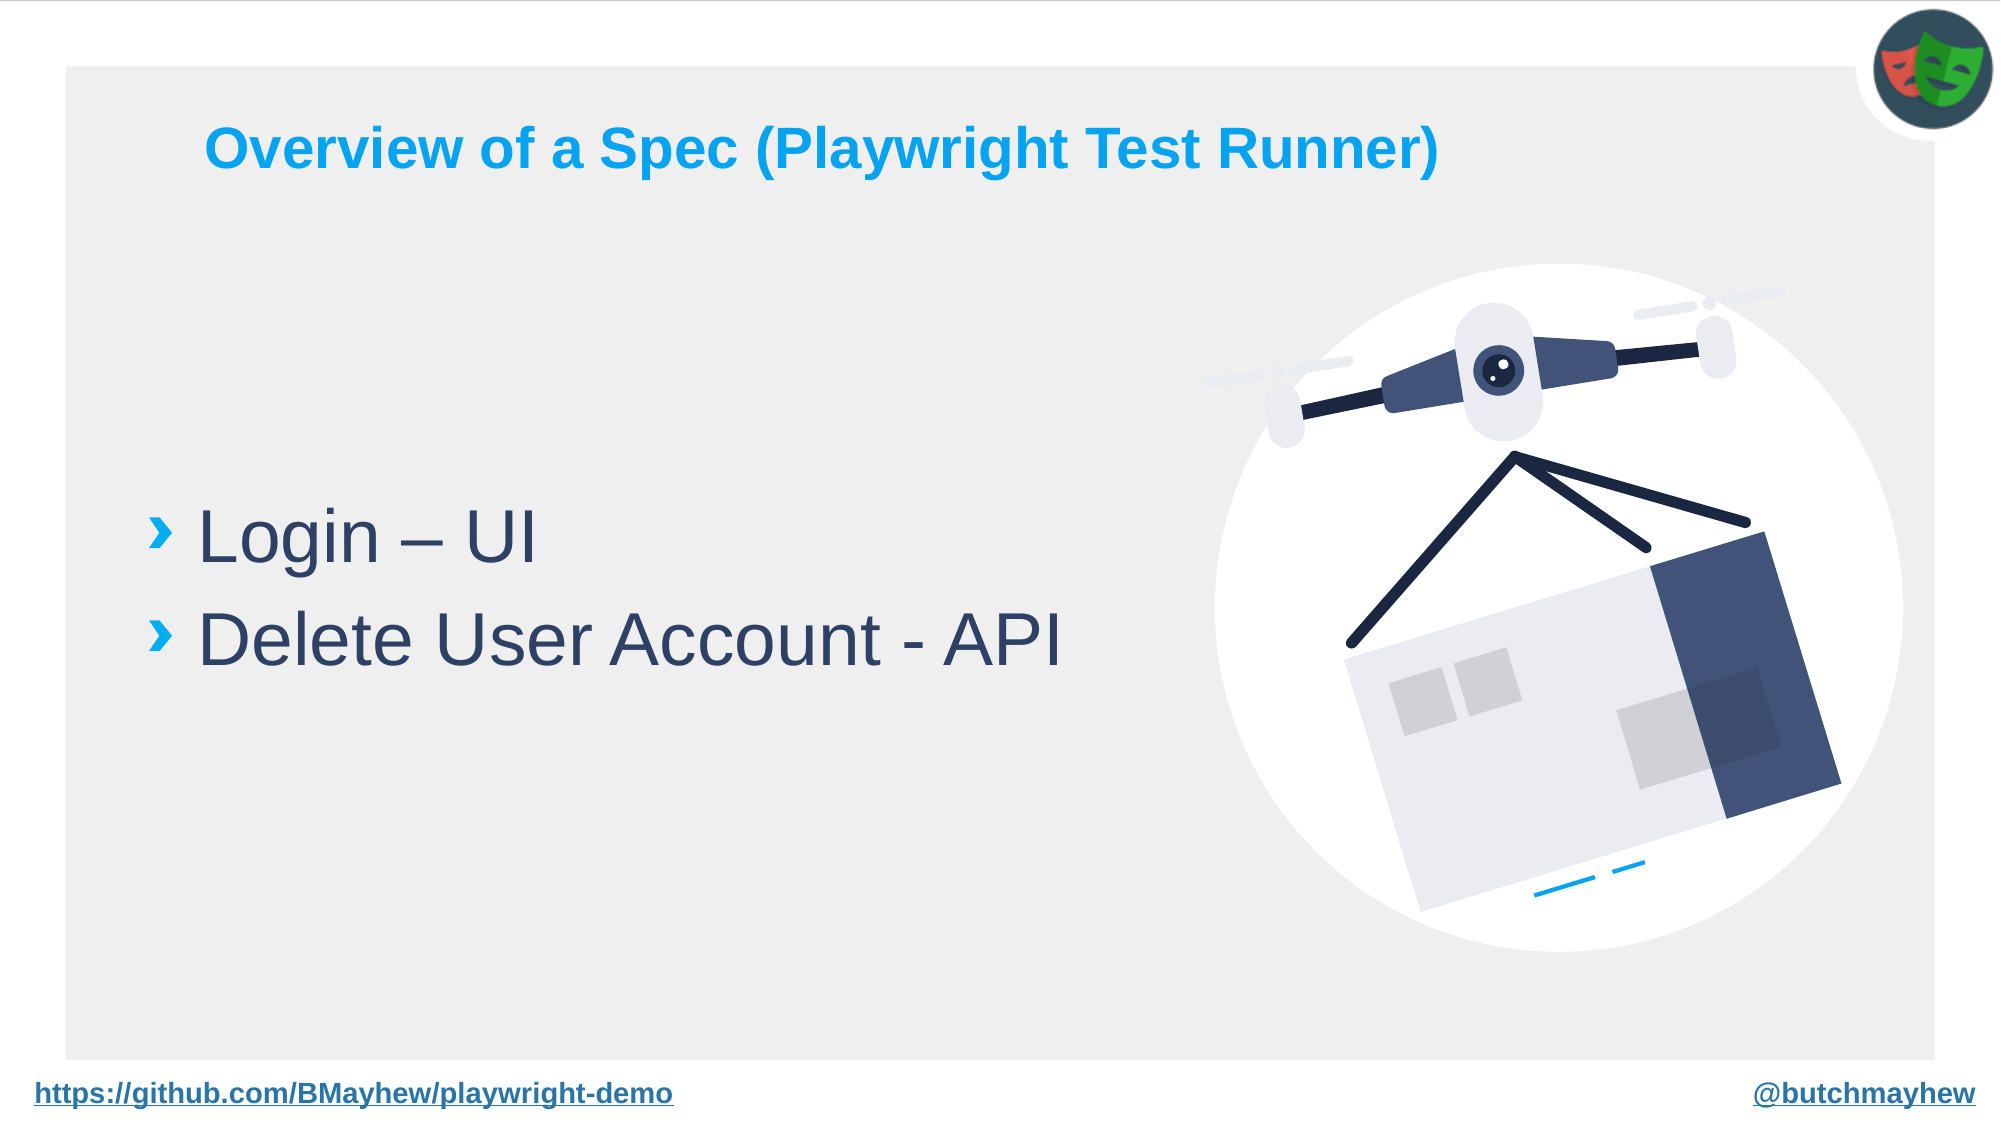

Overview of a Spec (Playwright Test Runner)

 Login – UI
 Delete User Account - API
https://github.com/BMayhew/playwright-demo
@butchmayhew